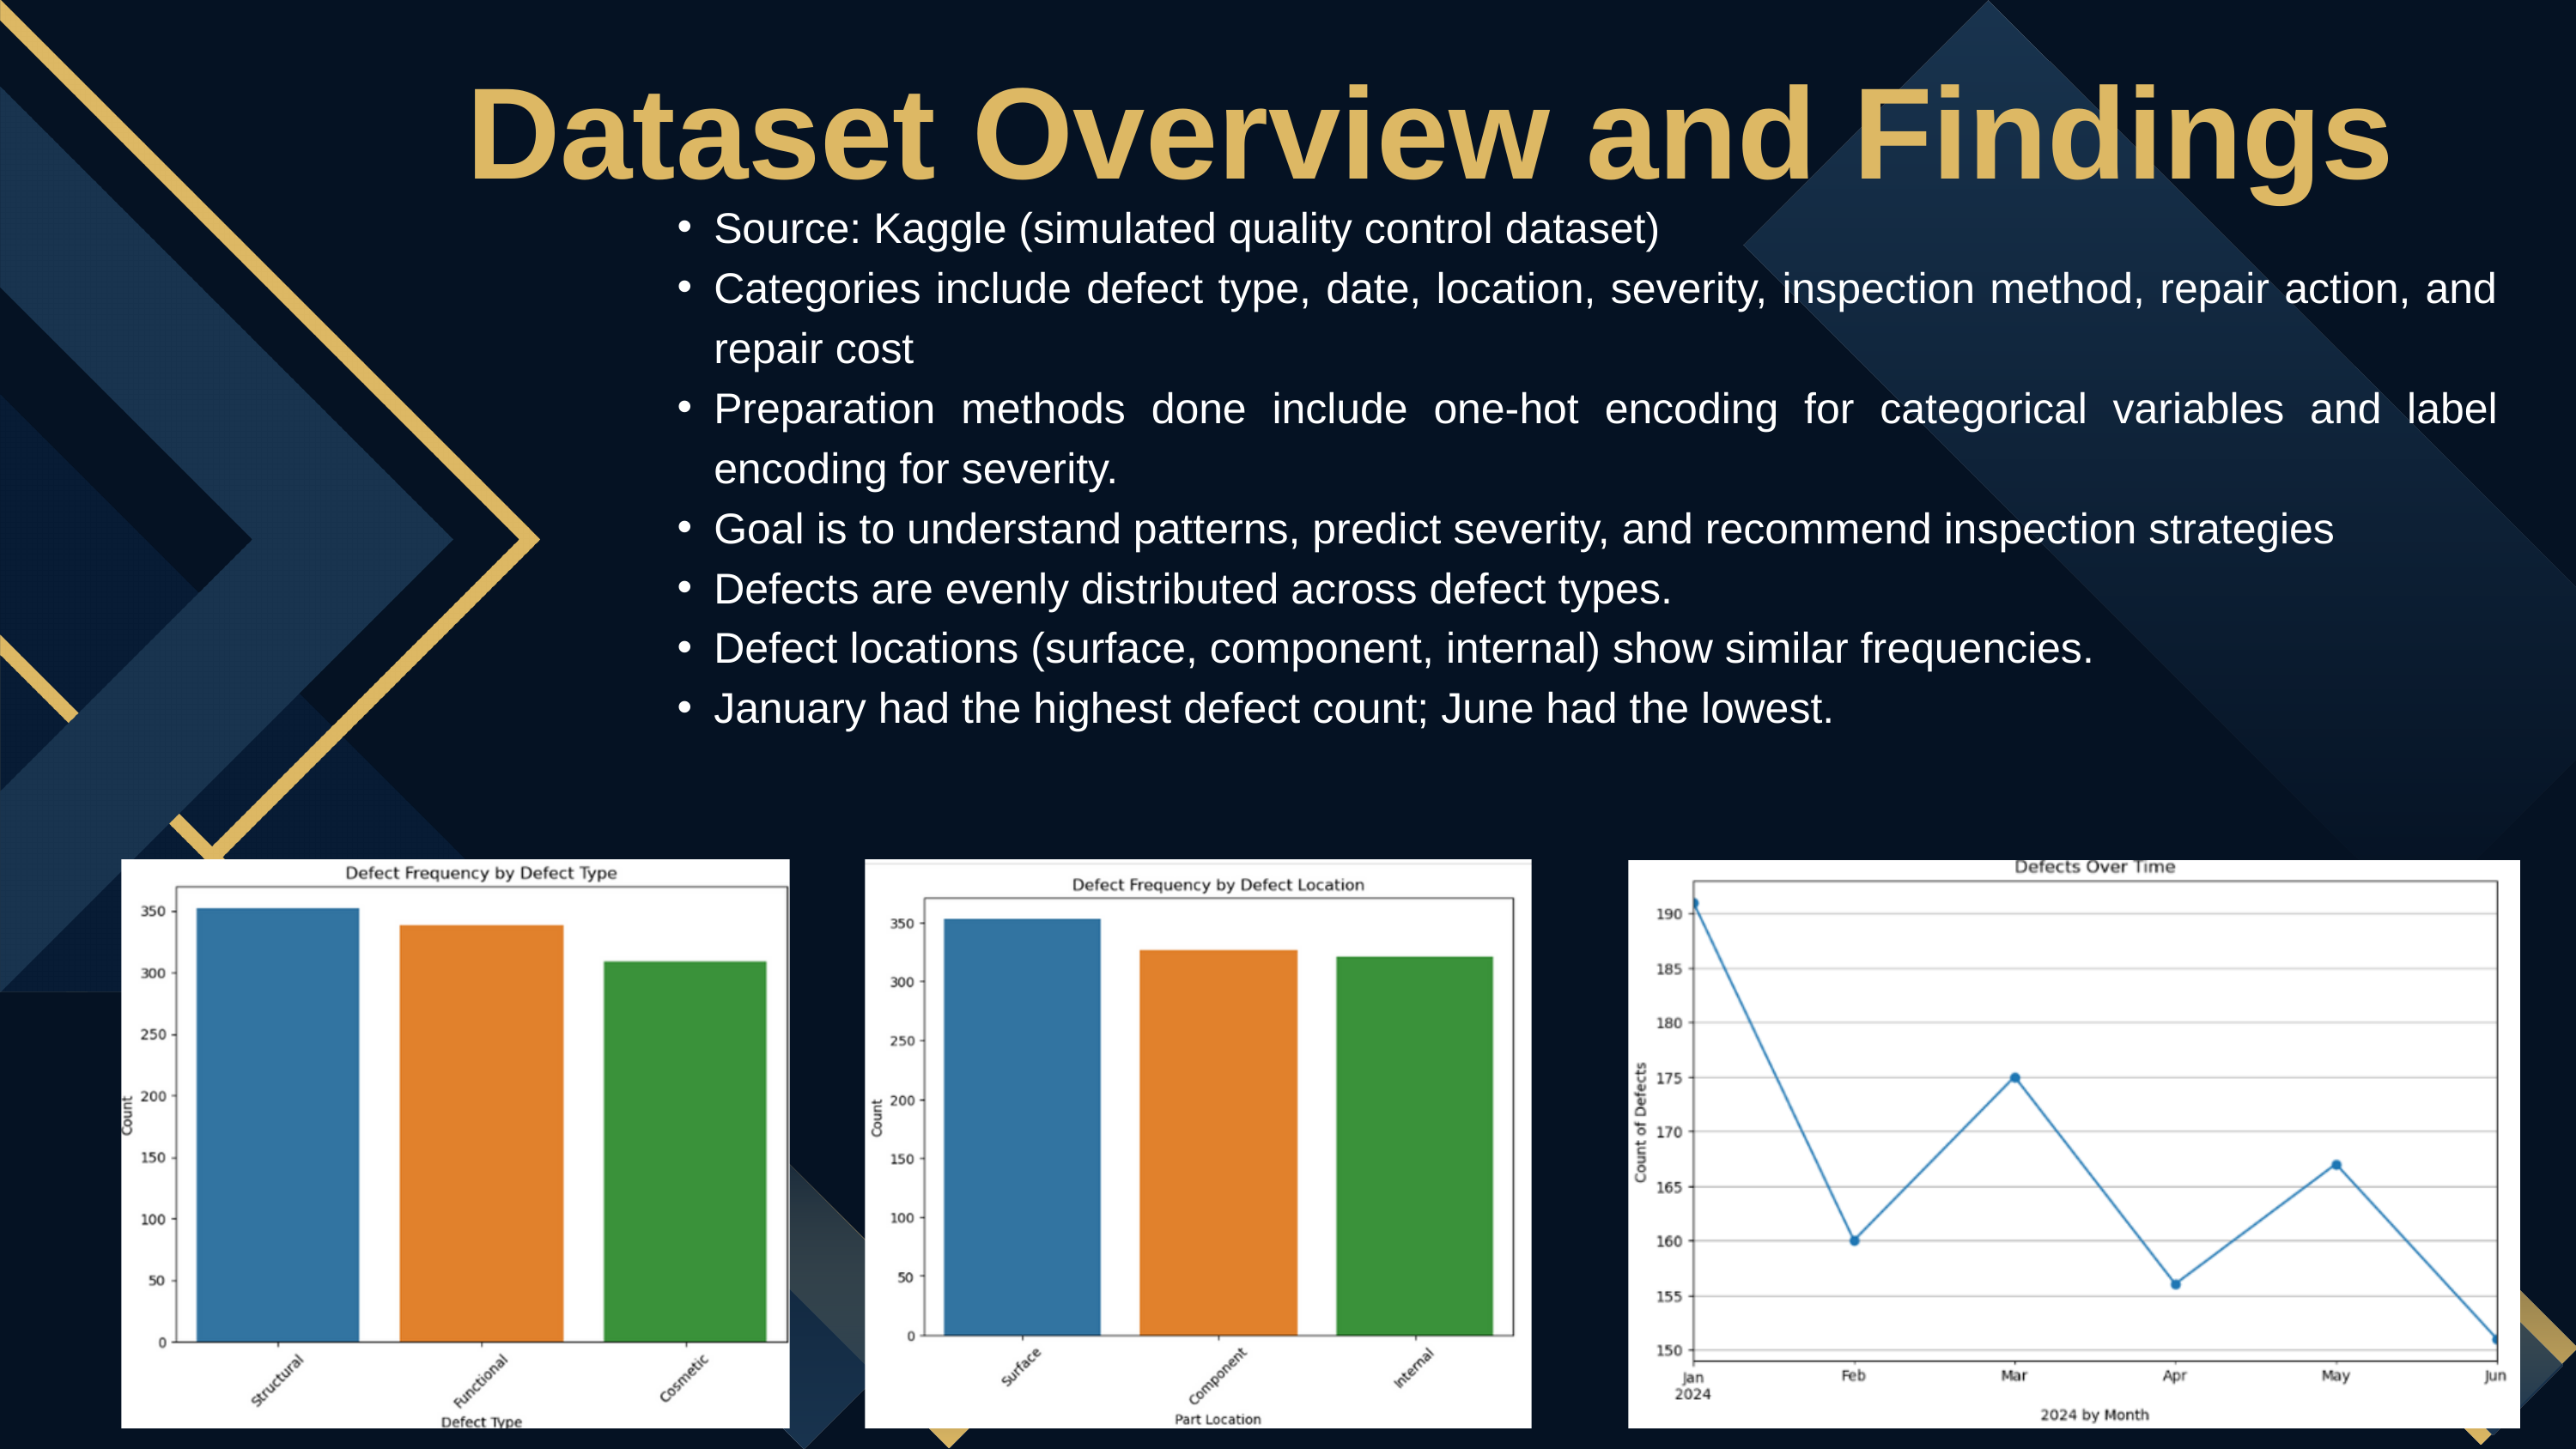

Dataset Overview and Findings
Source: Kaggle (simulated quality control dataset)
Categories include defect type, date, location, severity, inspection method, repair action, and repair cost
Preparation methods done include one-hot encoding for categorical variables and label encoding for severity.
Goal is to understand patterns, predict severity, and recommend inspection strategies
Defects are evenly distributed across defect types.
Defect locations (surface, component, internal) show similar frequencies.
January had the highest defect count; June had the lowest.